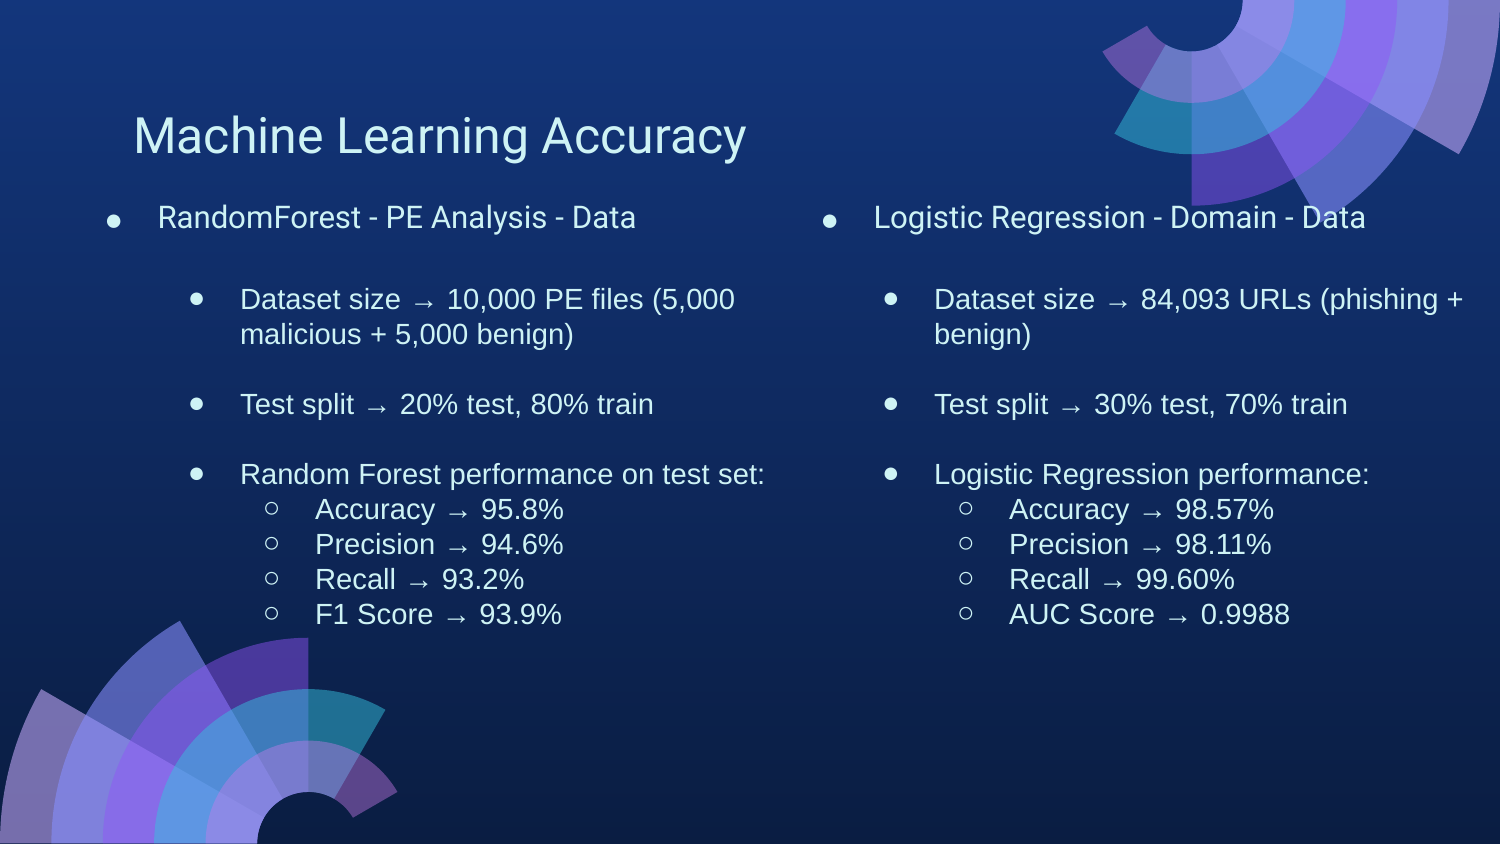

# Machine Learning Accuracy

RandomForest - PE Analysis - Data
Logistic Regression - Domain - Data
Dataset size → 10,000 PE files (5,000 malicious + 5,000 benign)

Test split → 20% test, 80% train

Random Forest performance on test set:
Accuracy → 95.8%
Precision → 94.6%
Recall → 93.2%
F1 Score → 93.9%
Dataset size → 84,093 URLs (phishing + benign)

Test split → 30% test, 70% train

Logistic Regression performance:
Accuracy → 98.57%
Precision → 98.11%
Recall → 99.60%
AUC Score → 0.9988